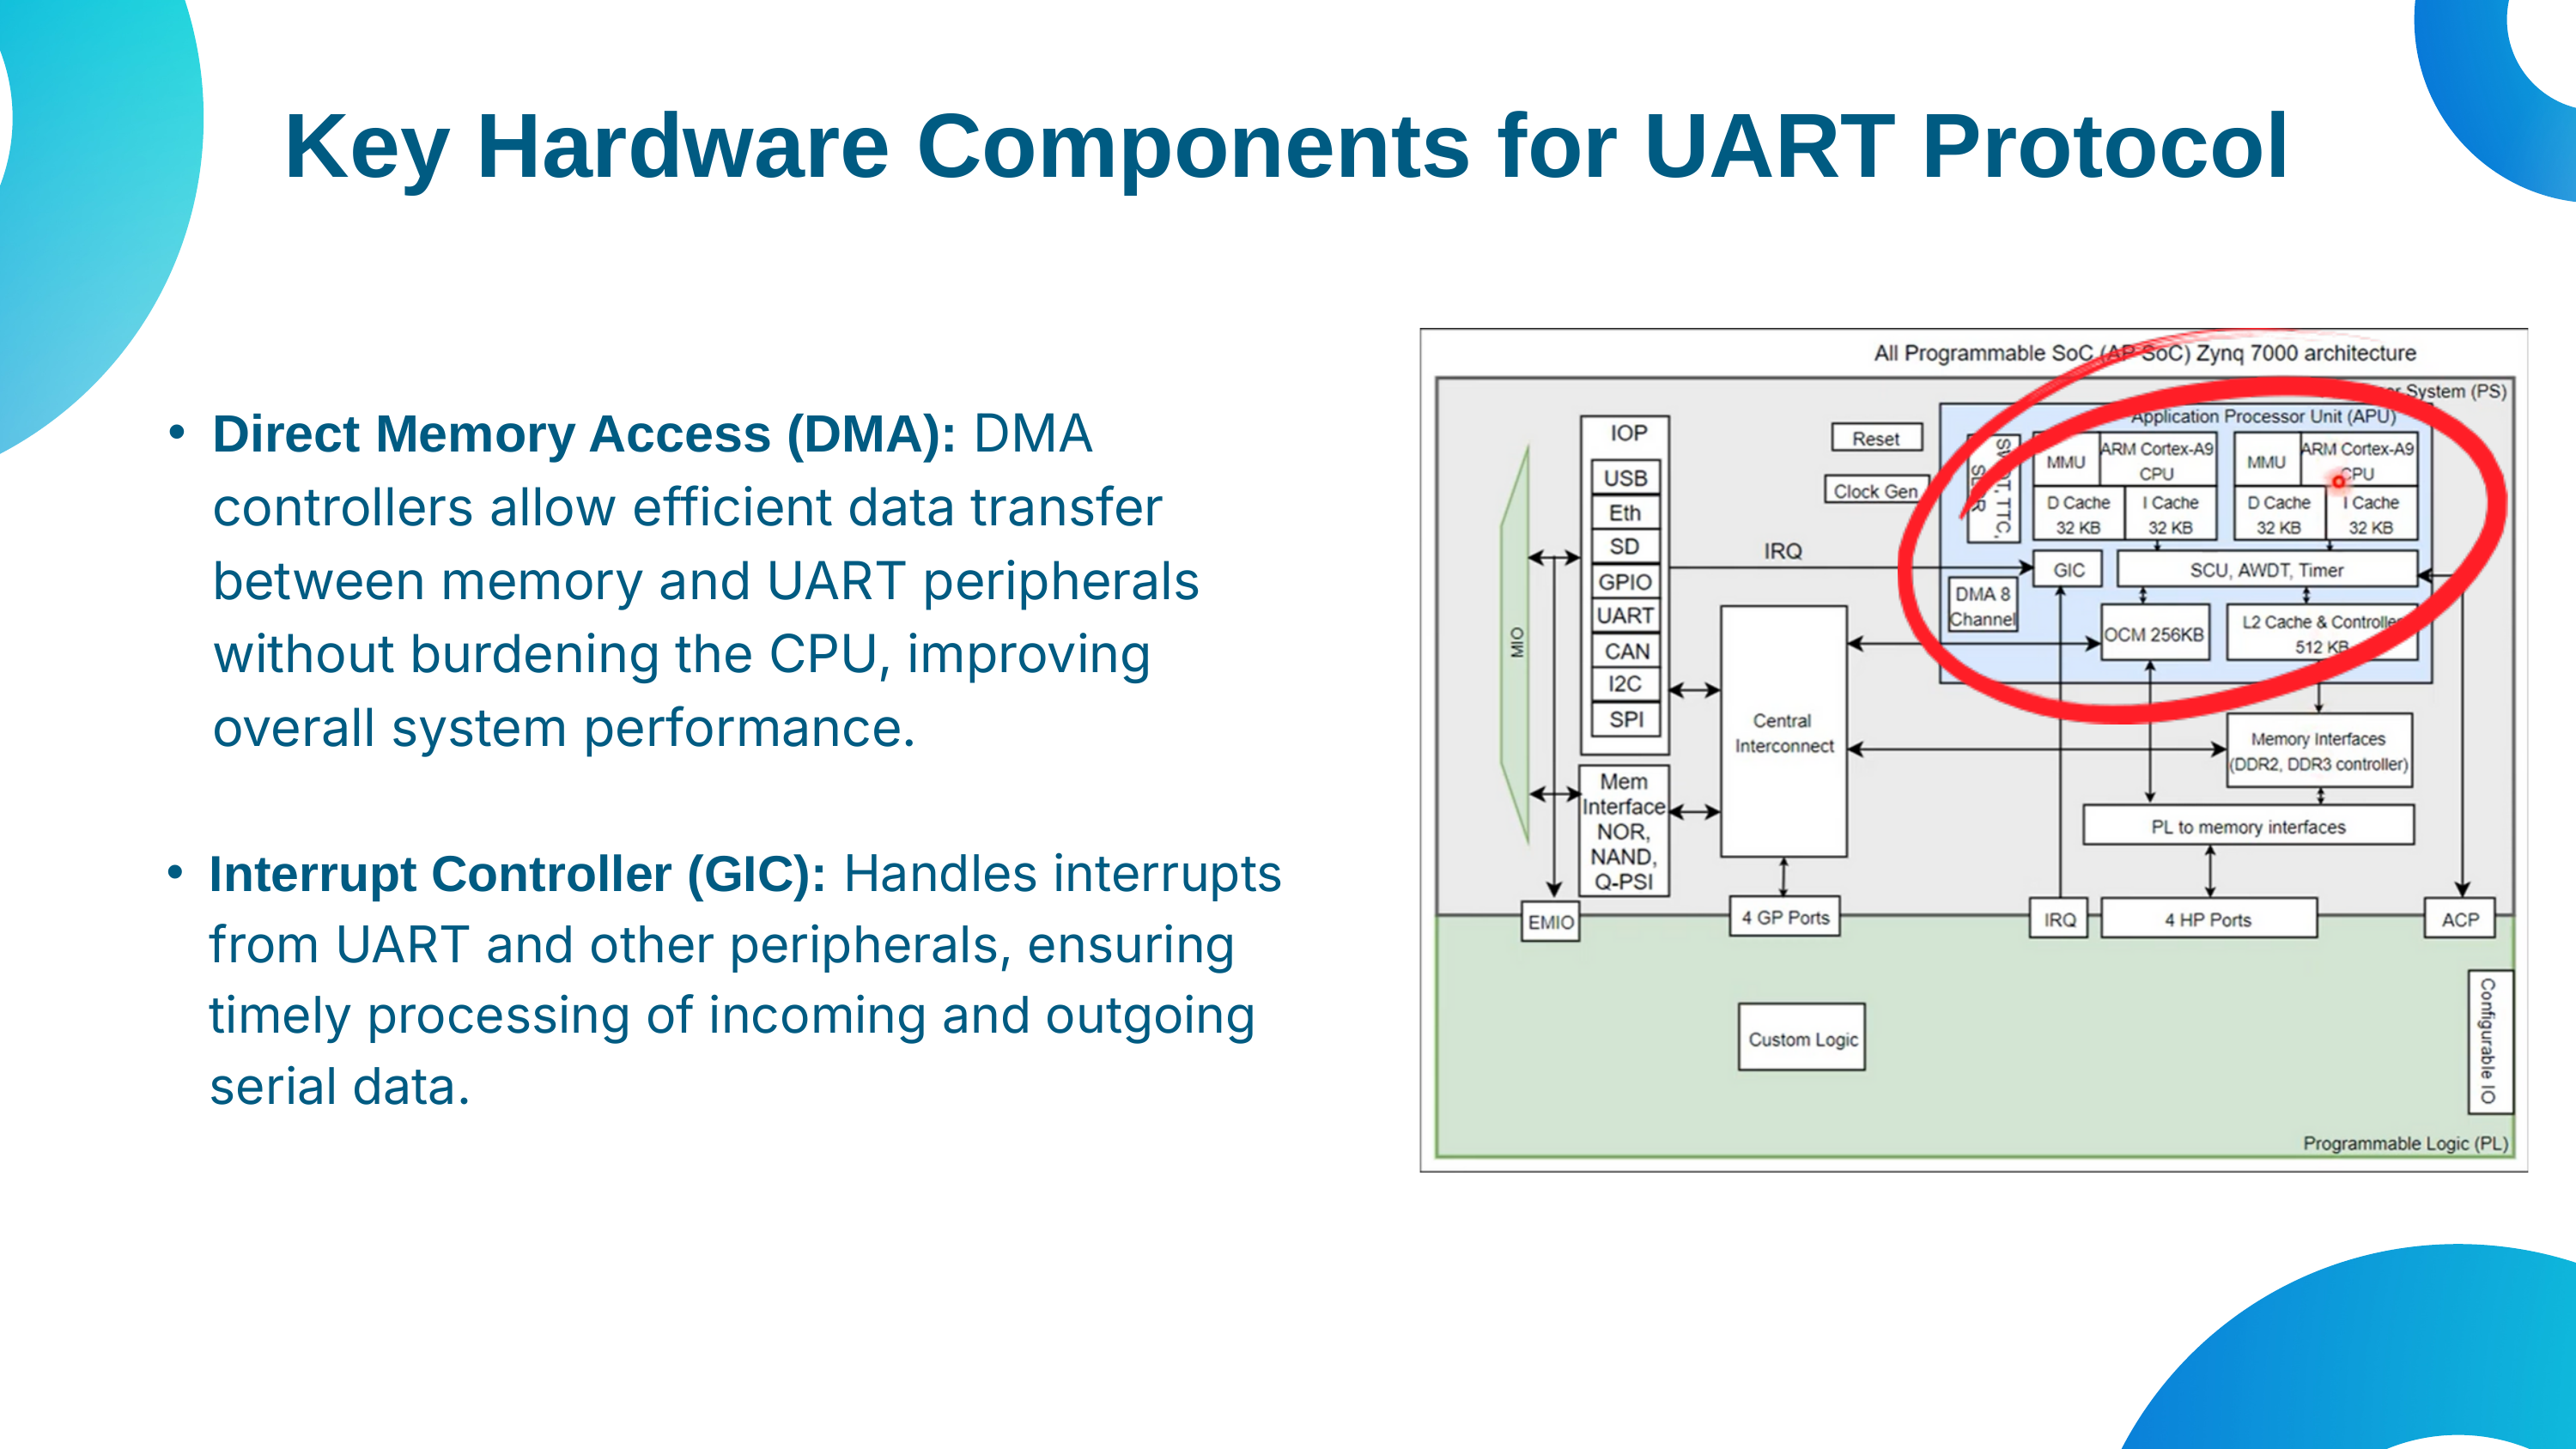

Key Hardware Components for UART Protocol

Direct Memory Access (DMA): DMA controllers allow efficient data transfer between memory and UART peripherals without burdening the CPU, improving overall system performance.

Interrupt Controller (GIC): Handles interrupts from UART and other peripherals, ensuring timely processing of incoming and outgoing serial data.